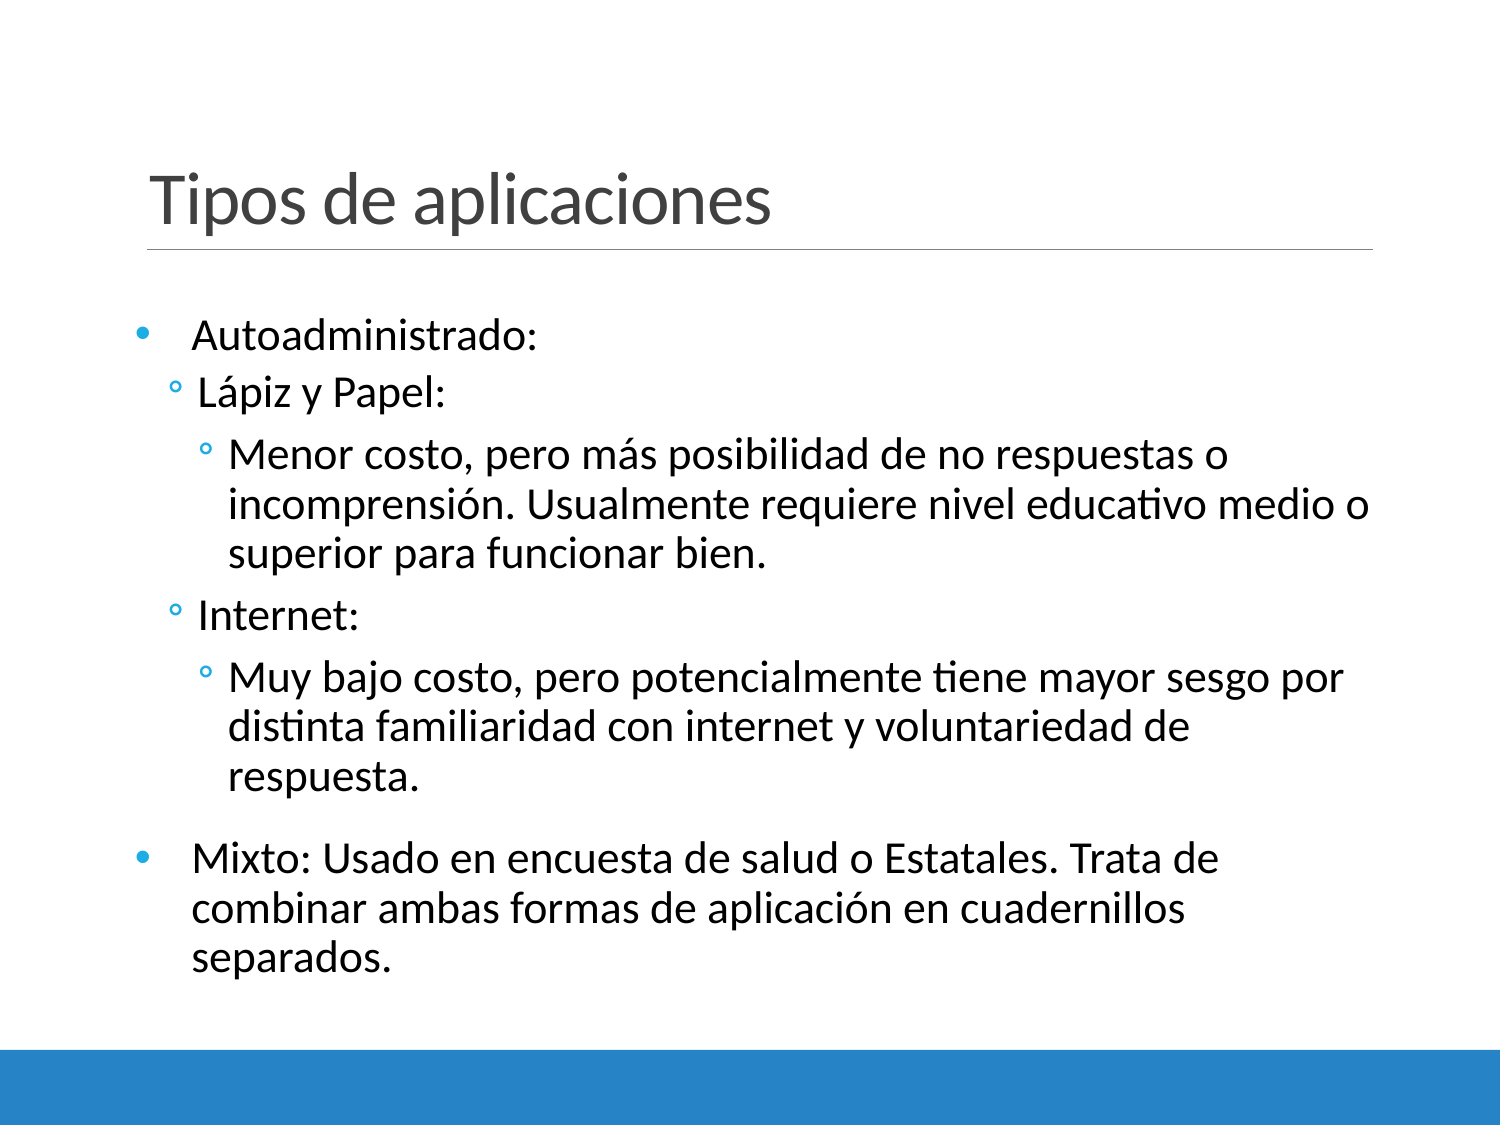

# Tipos de aplicaciones
Autoadministrado:
Lápiz y Papel:
Menor costo, pero más posibilidad de no respuestas o incomprensión. Usualmente requiere nivel educativo medio o superior para funcionar bien.
Internet:
Muy bajo costo, pero potencialmente tiene mayor sesgo por distinta familiaridad con internet y voluntariedad de respuesta.
Mixto: Usado en encuesta de salud o Estatales. Trata de combinar ambas formas de aplicación en cuadernillos separados.